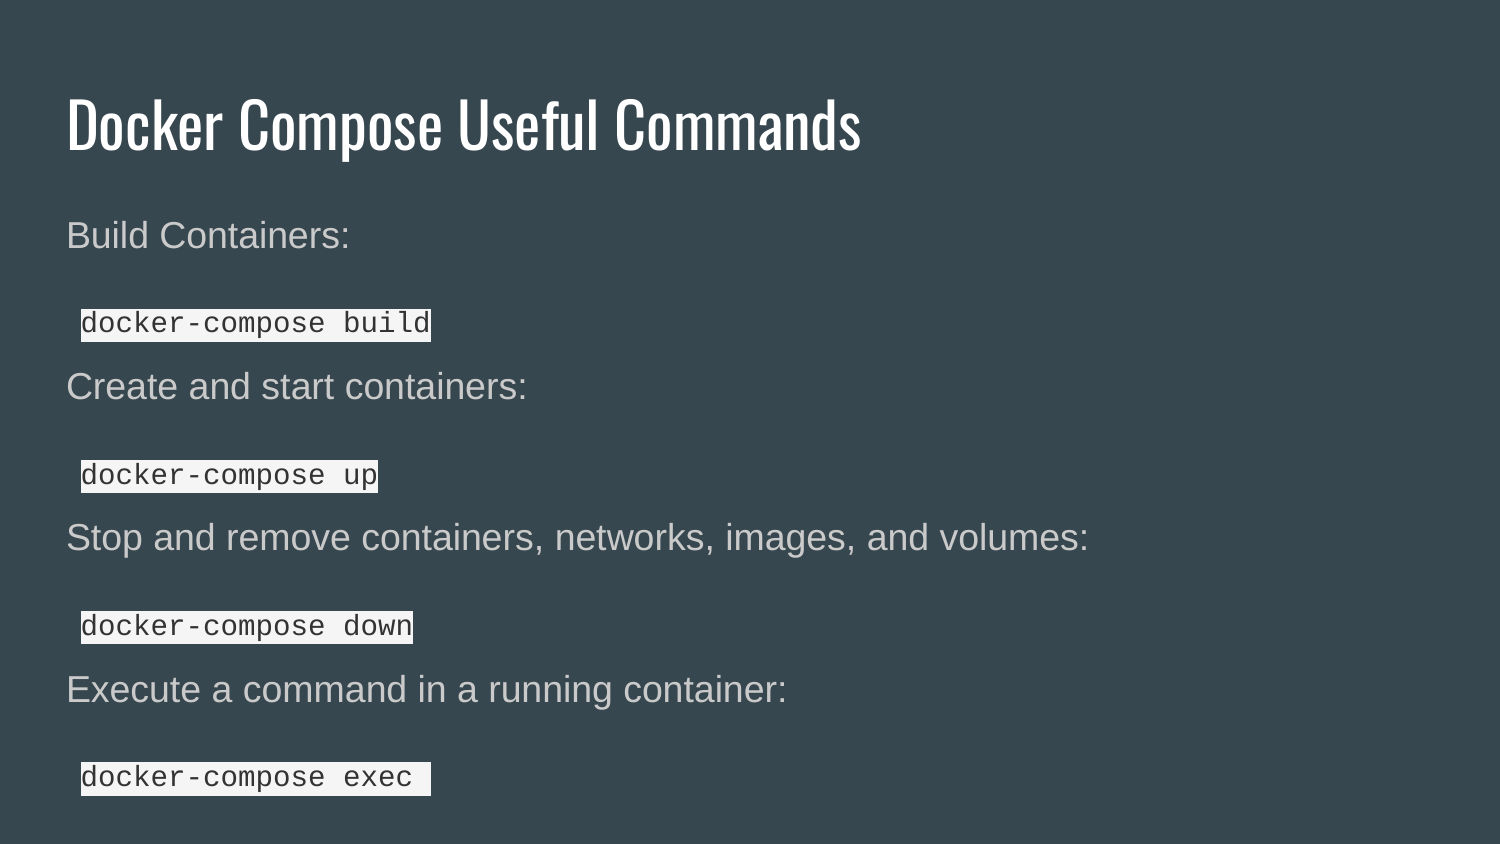

# Docker Compose Useful Commands
Build Containers:
docker-compose build
Create and start containers:
docker-compose up
Stop and remove containers, networks, images, and volumes:
docker-compose down
Execute a command in a running container:
docker-compose exec